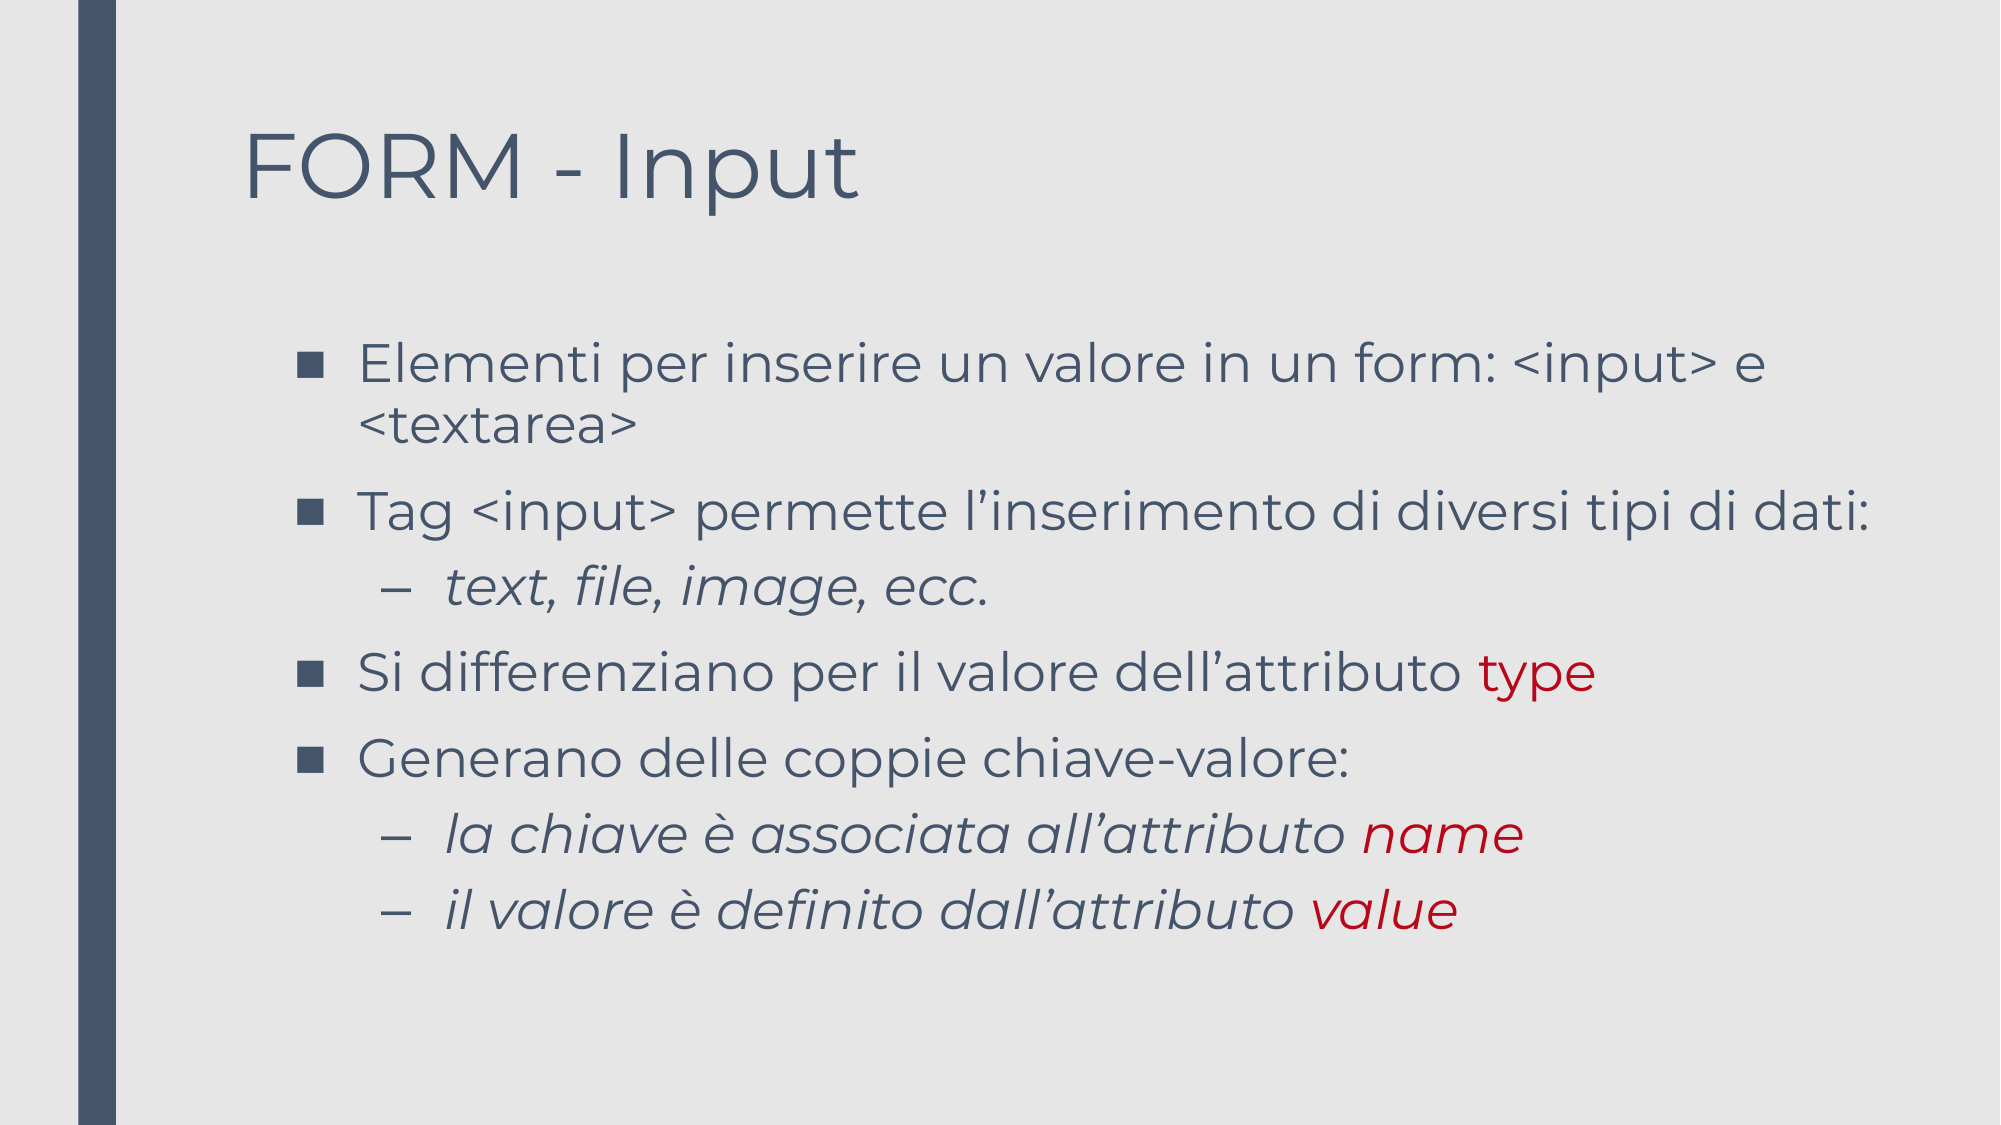

# FORM - Input
Elementi per inserire un valore in un form: <input> e <textarea>
Tag <input> permette l’inserimento di diversi tipi di dati:
text, file, image, ecc.
Si differenziano per il valore dell’attributo type
Generano delle coppie chiave-valore:
la chiave è associata all’attributo name
il valore è definito dall’attributo value